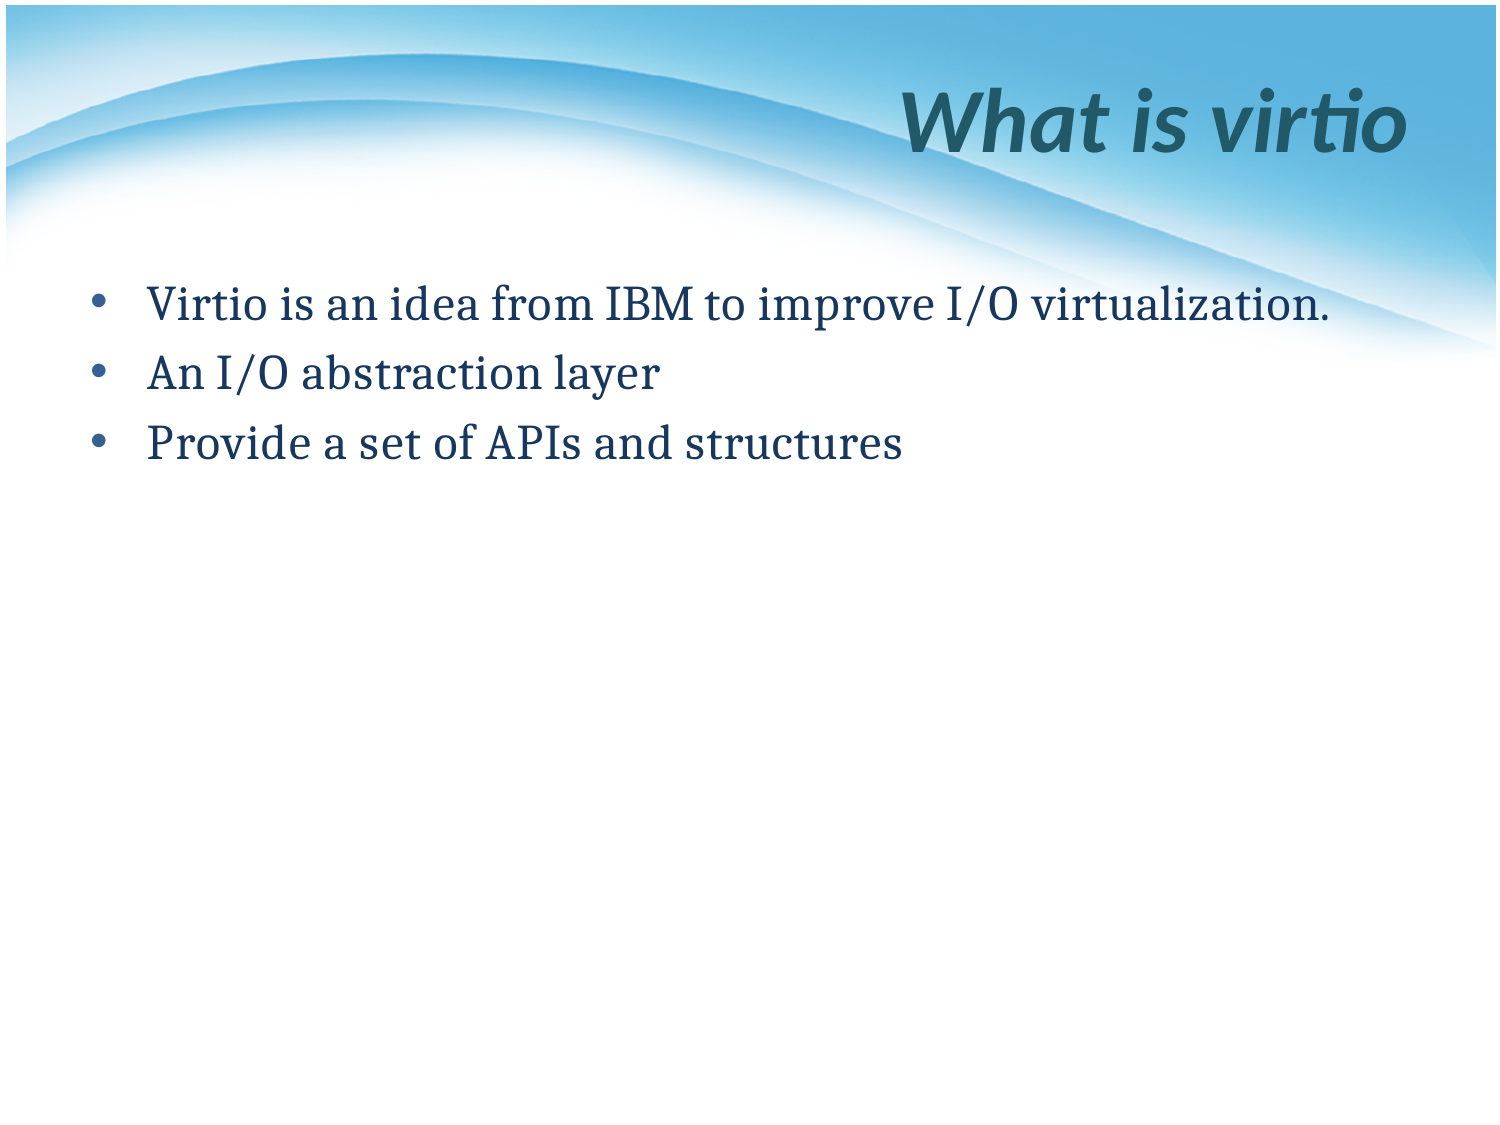

# What is virtio
Virtio is an idea from IBM to improve I/O virtualization.
An I/O abstraction layer
Provide a set of APIs and structures